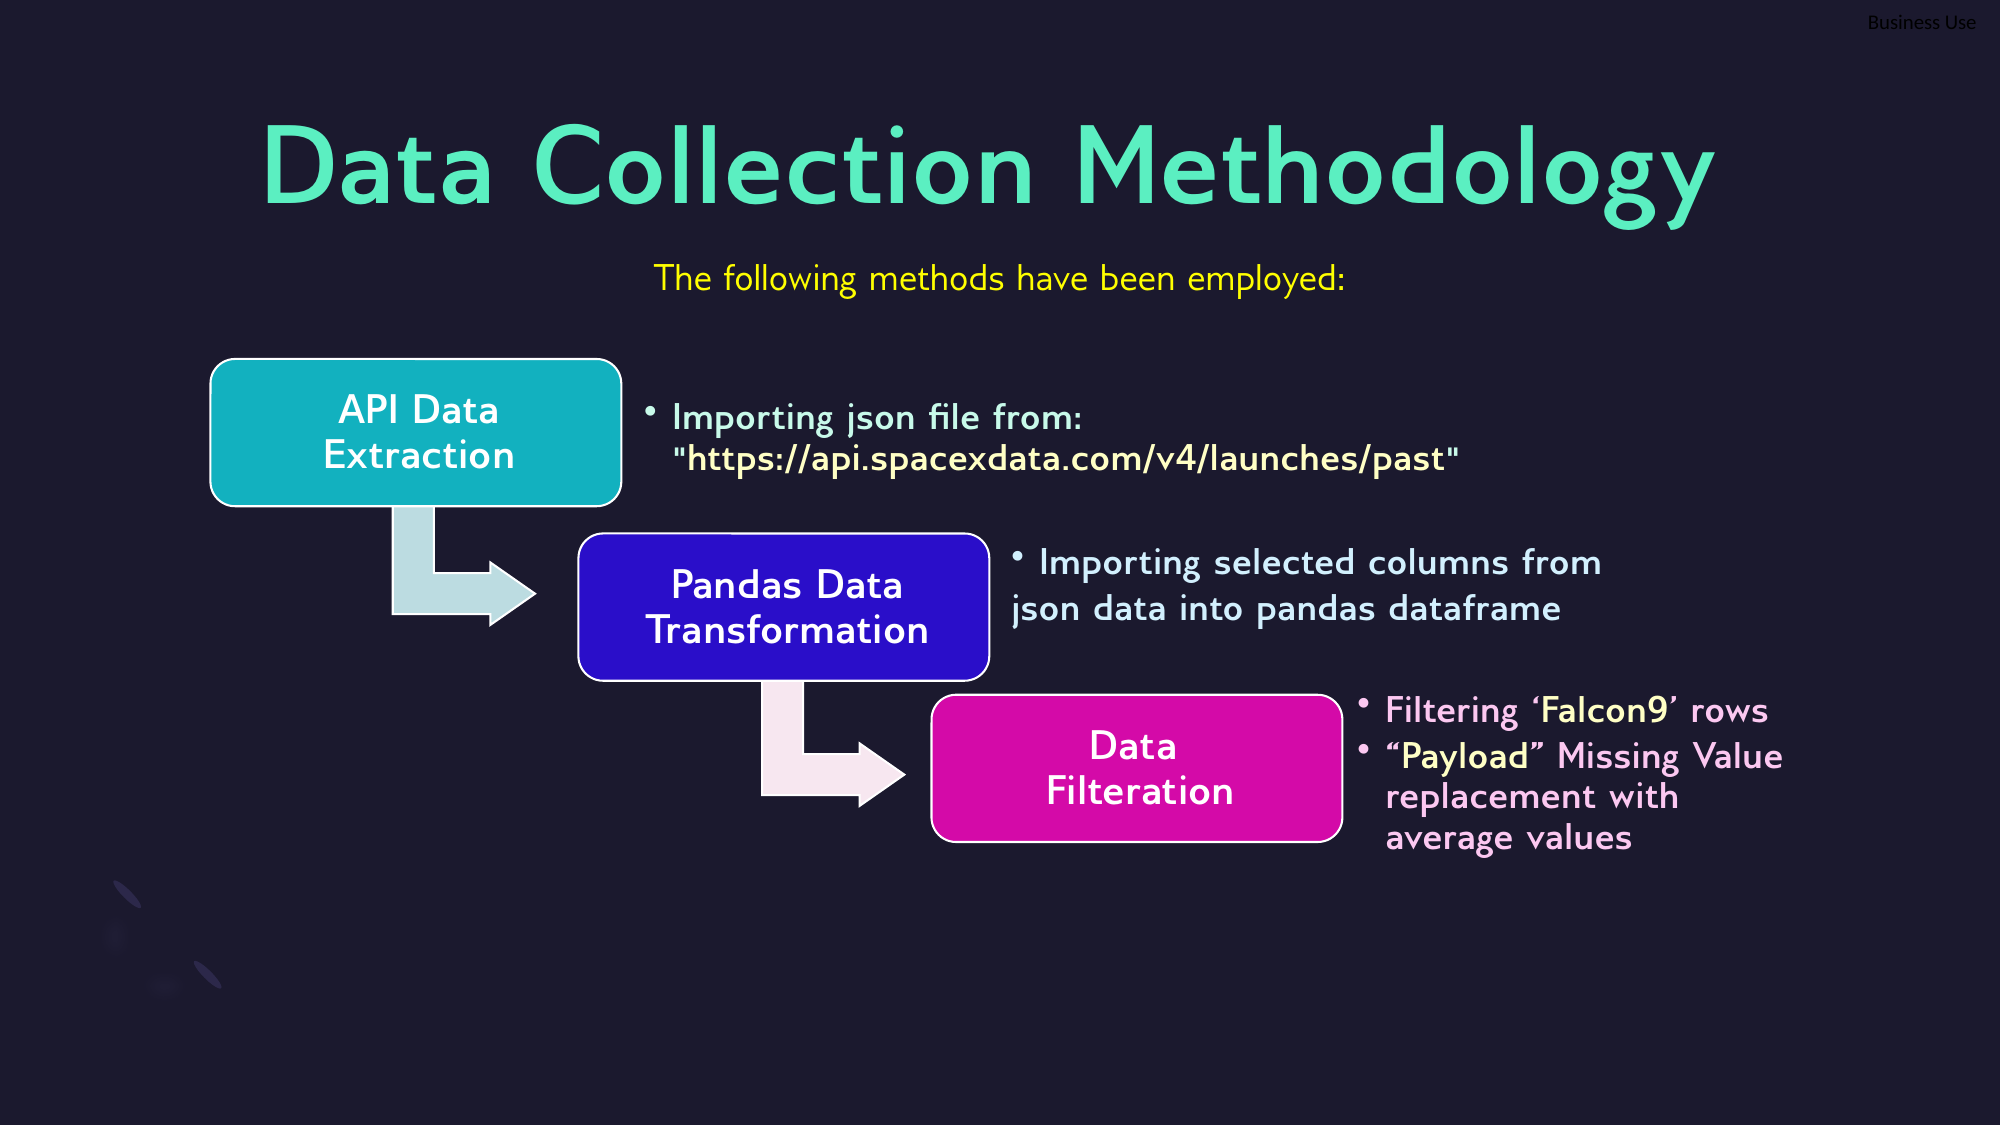

Data Collection Methodology
The following methods have been employed:
API Data Extraction
Importing json file from:
"https://api.spacexdata.com/v4/launches/past"
Pandas Data Transformation
Importing selected columns from
json data into pandas dataframe
Data
Filteration
Filtering ‘Falcon9’ rows
“Payload” Missing Value replacement with average values